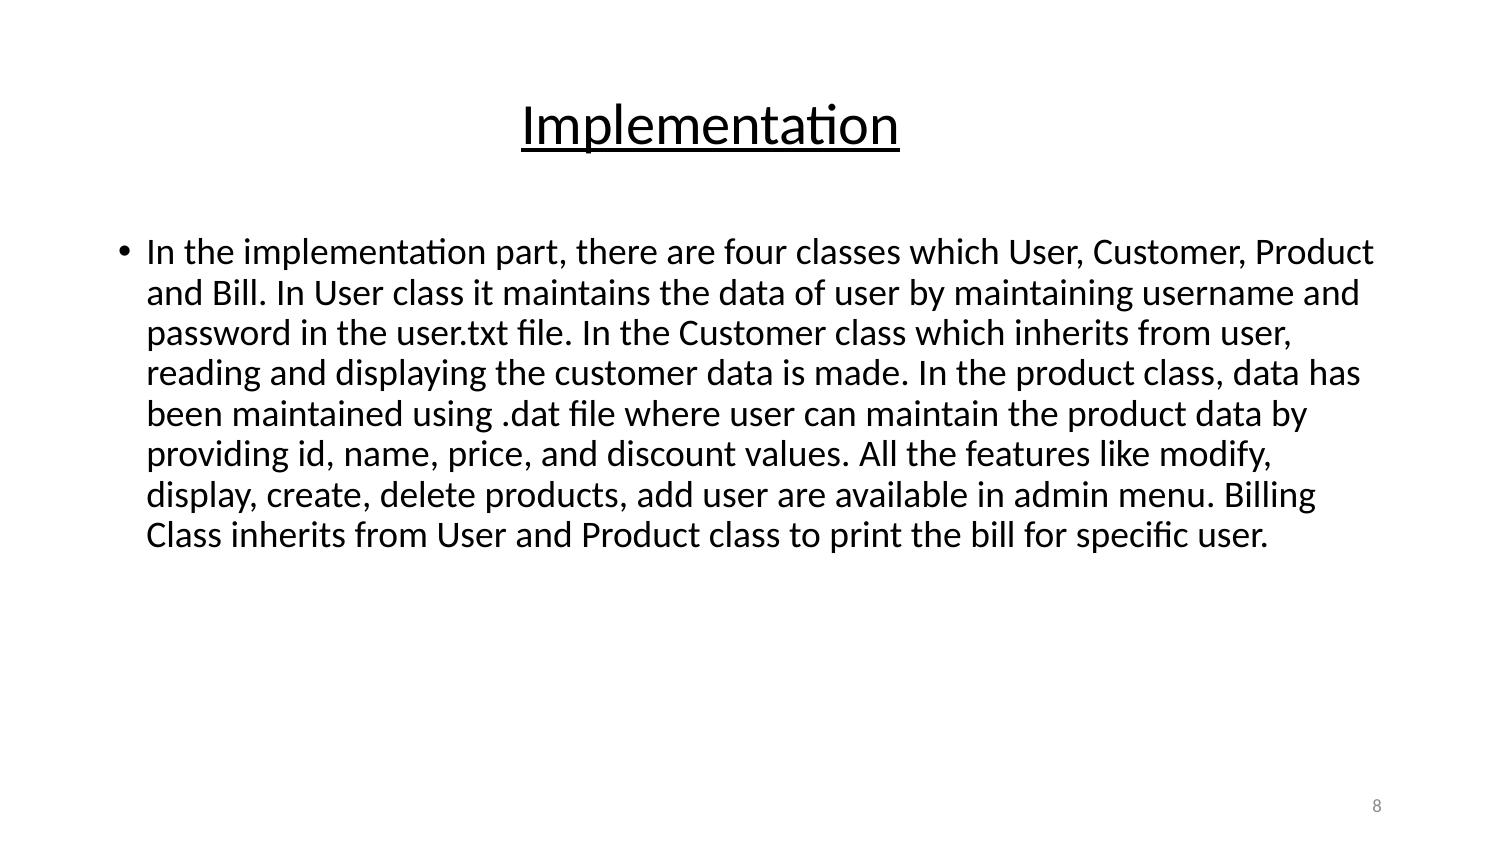

# Implementation
In the implementation part, there are four classes which User, Customer, Product and Bill. In User class it maintains the data of user by maintaining username and password in the user.txt file. In the Customer class which inherits from user, reading and displaying the customer data is made. In the product class, data has been maintained using .dat file where user can maintain the product data by providing id, name, price, and discount values. All the features like modify, display, create, delete products, add user are available in admin menu. Billing Class inherits from User and Product class to print the bill for specific user.
8